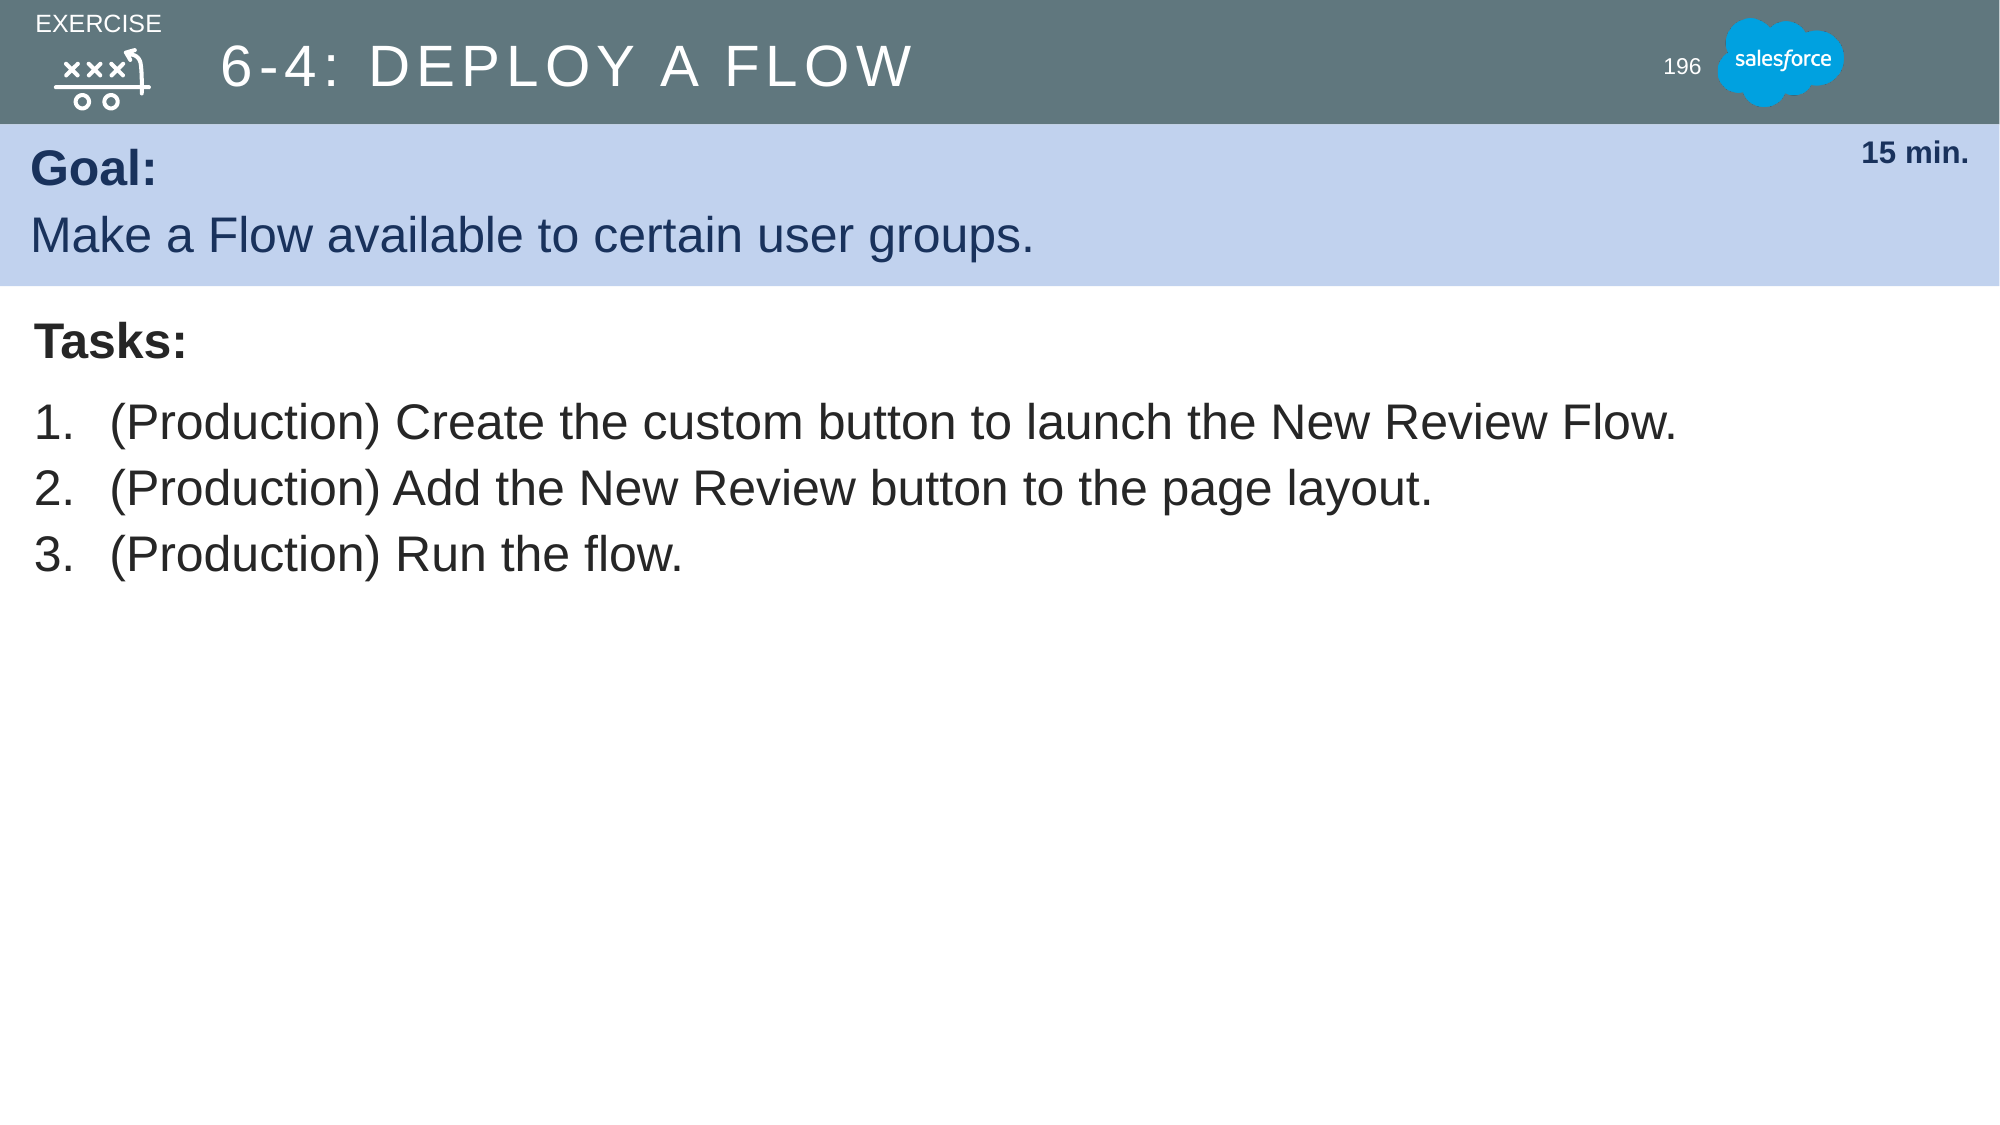

EXERCISE

# 6-4: Deploy a flow
196
Goal:
Make a Flow available to certain user groups.
15 min.
Tasks:
(Production) Create the custom button to launch the New Review Flow.
(Production) Add the New Review button to the page layout.
(Production) Run the flow.